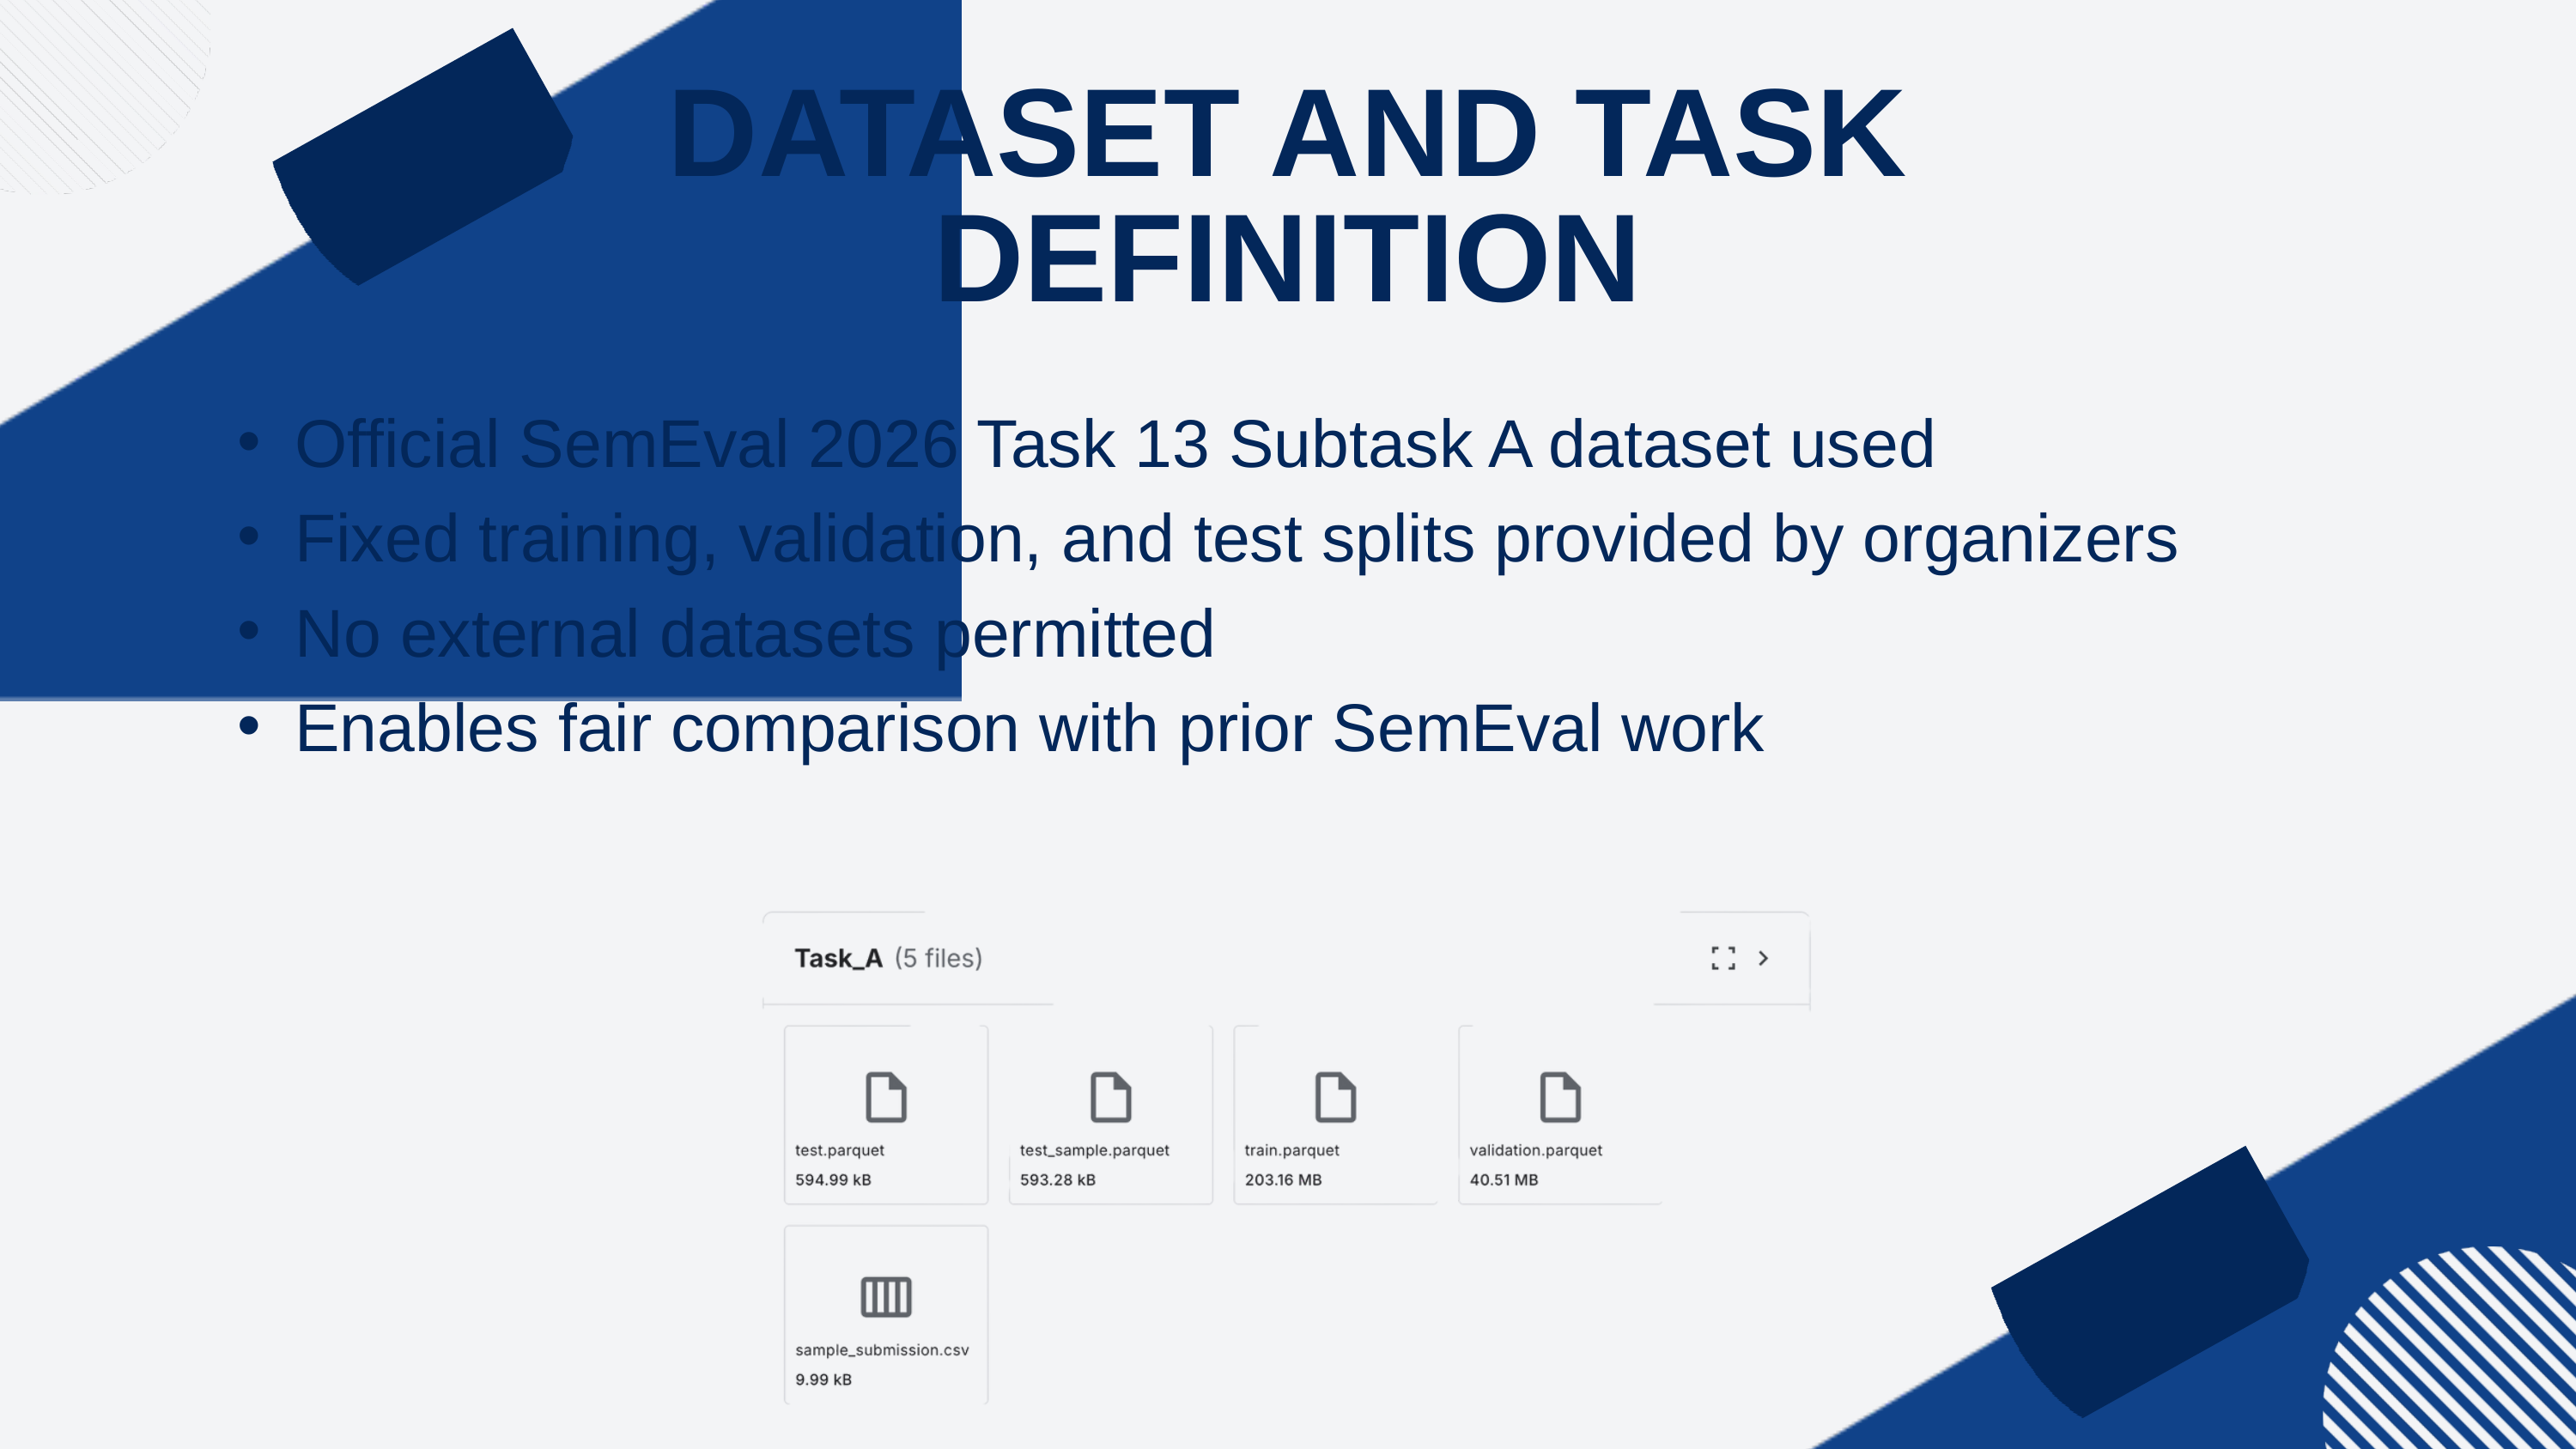

DATASET AND TASK DEFINITION

Official SemEval 2026 Task 13 Subtask A dataset used
Fixed training, validation, and test splits provided by organizers
No external datasets permitted
Enables fair comparison with prior SemEval work